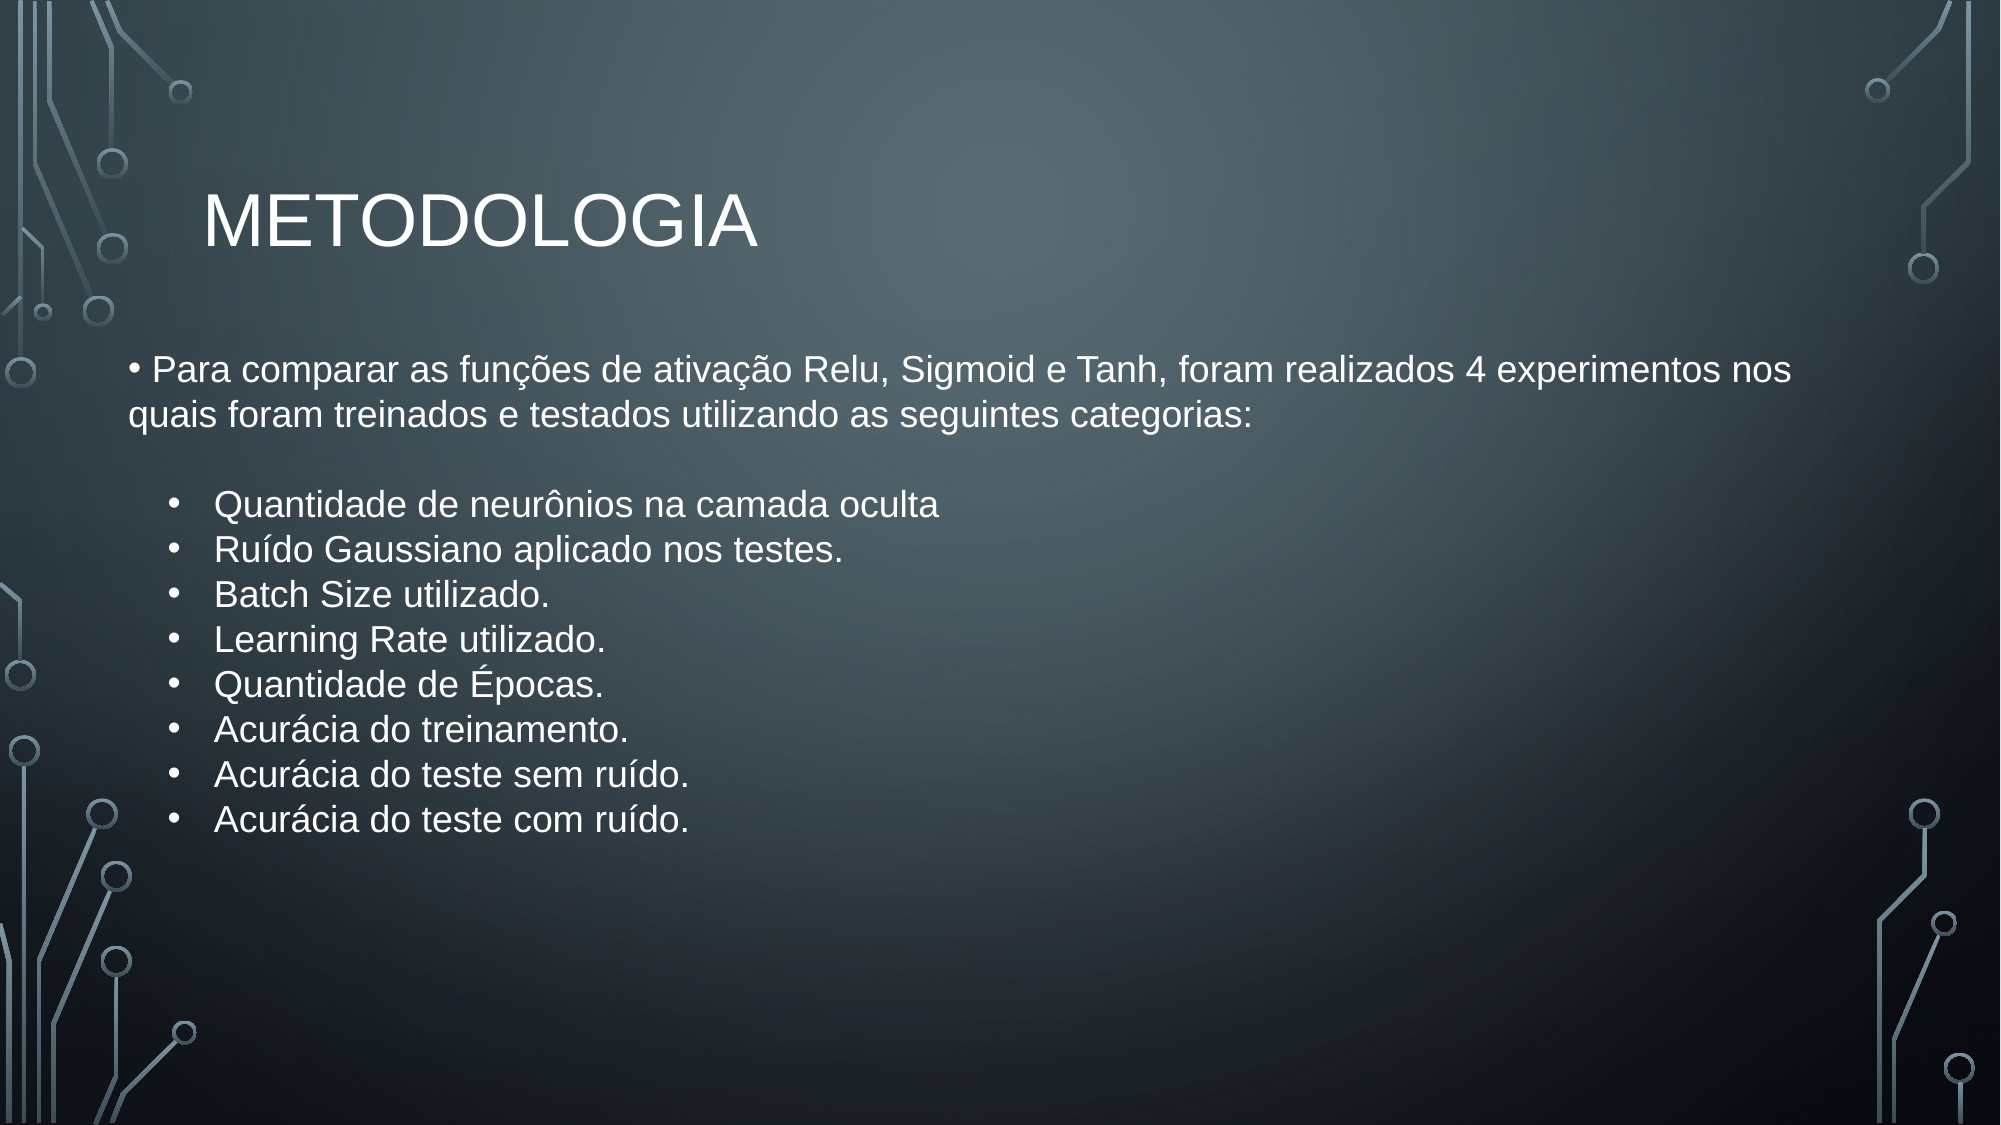

# METODOLOGIA

 Para comparar as funções de ativação Relu, Sigmoid e Tanh, foram realizados 4 experimentos nos quais foram treinados e testados utilizando as seguintes categorias:

 Quantidade de neurônios na camada oculta
 Ruído Gaussiano aplicado nos testes.
 Batch Size utilizado.
 Learning Rate utilizado.
 Quantidade de Épocas.
 Acurácia do treinamento.
 Acurácia do teste sem ruído.
 Acurácia do teste com ruído.